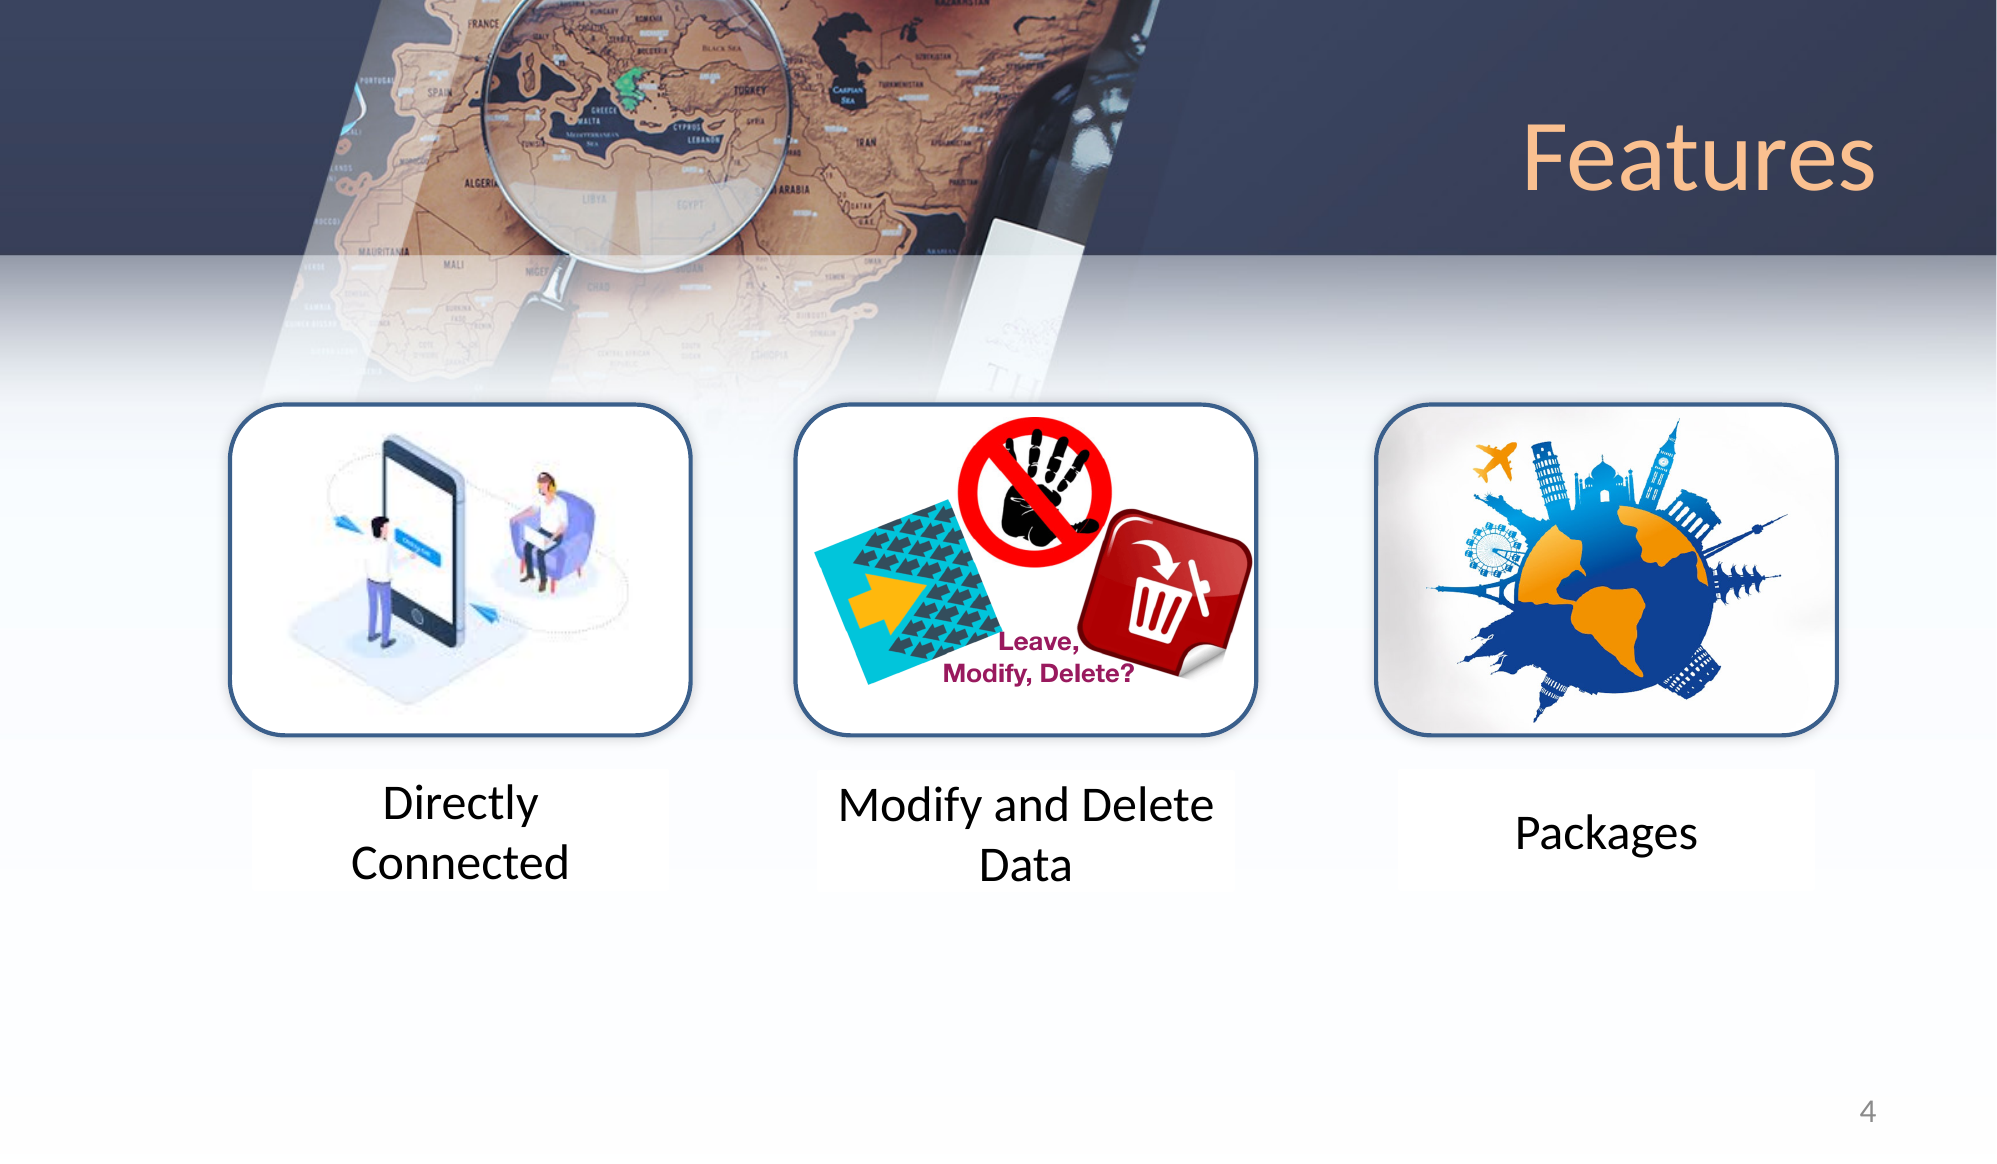

# Features

Directly Connected
Packages
Modify and Delete Data

4